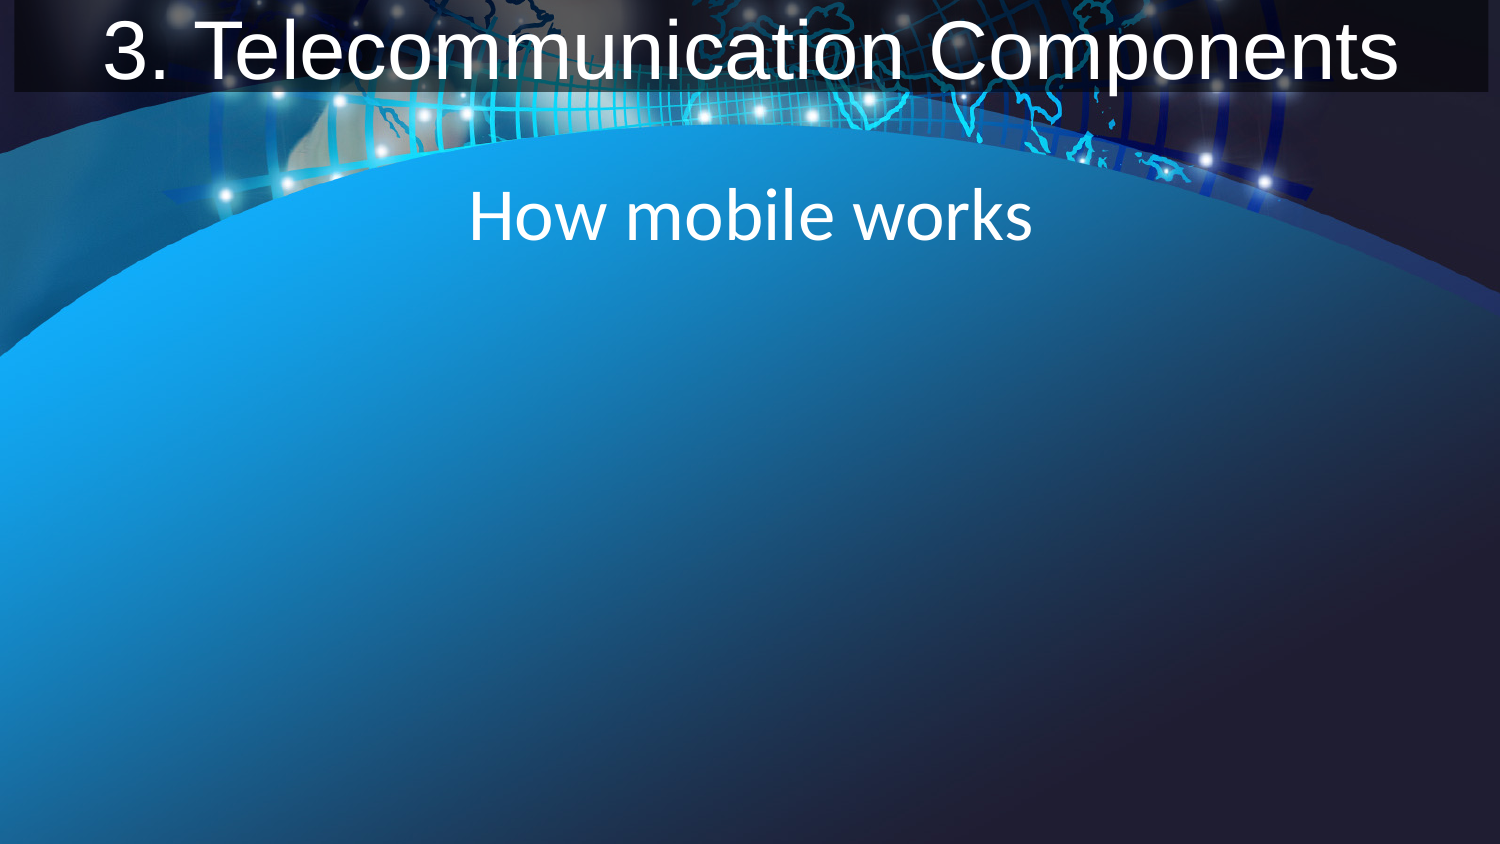

3. Telecommunication Components
# How mobile works